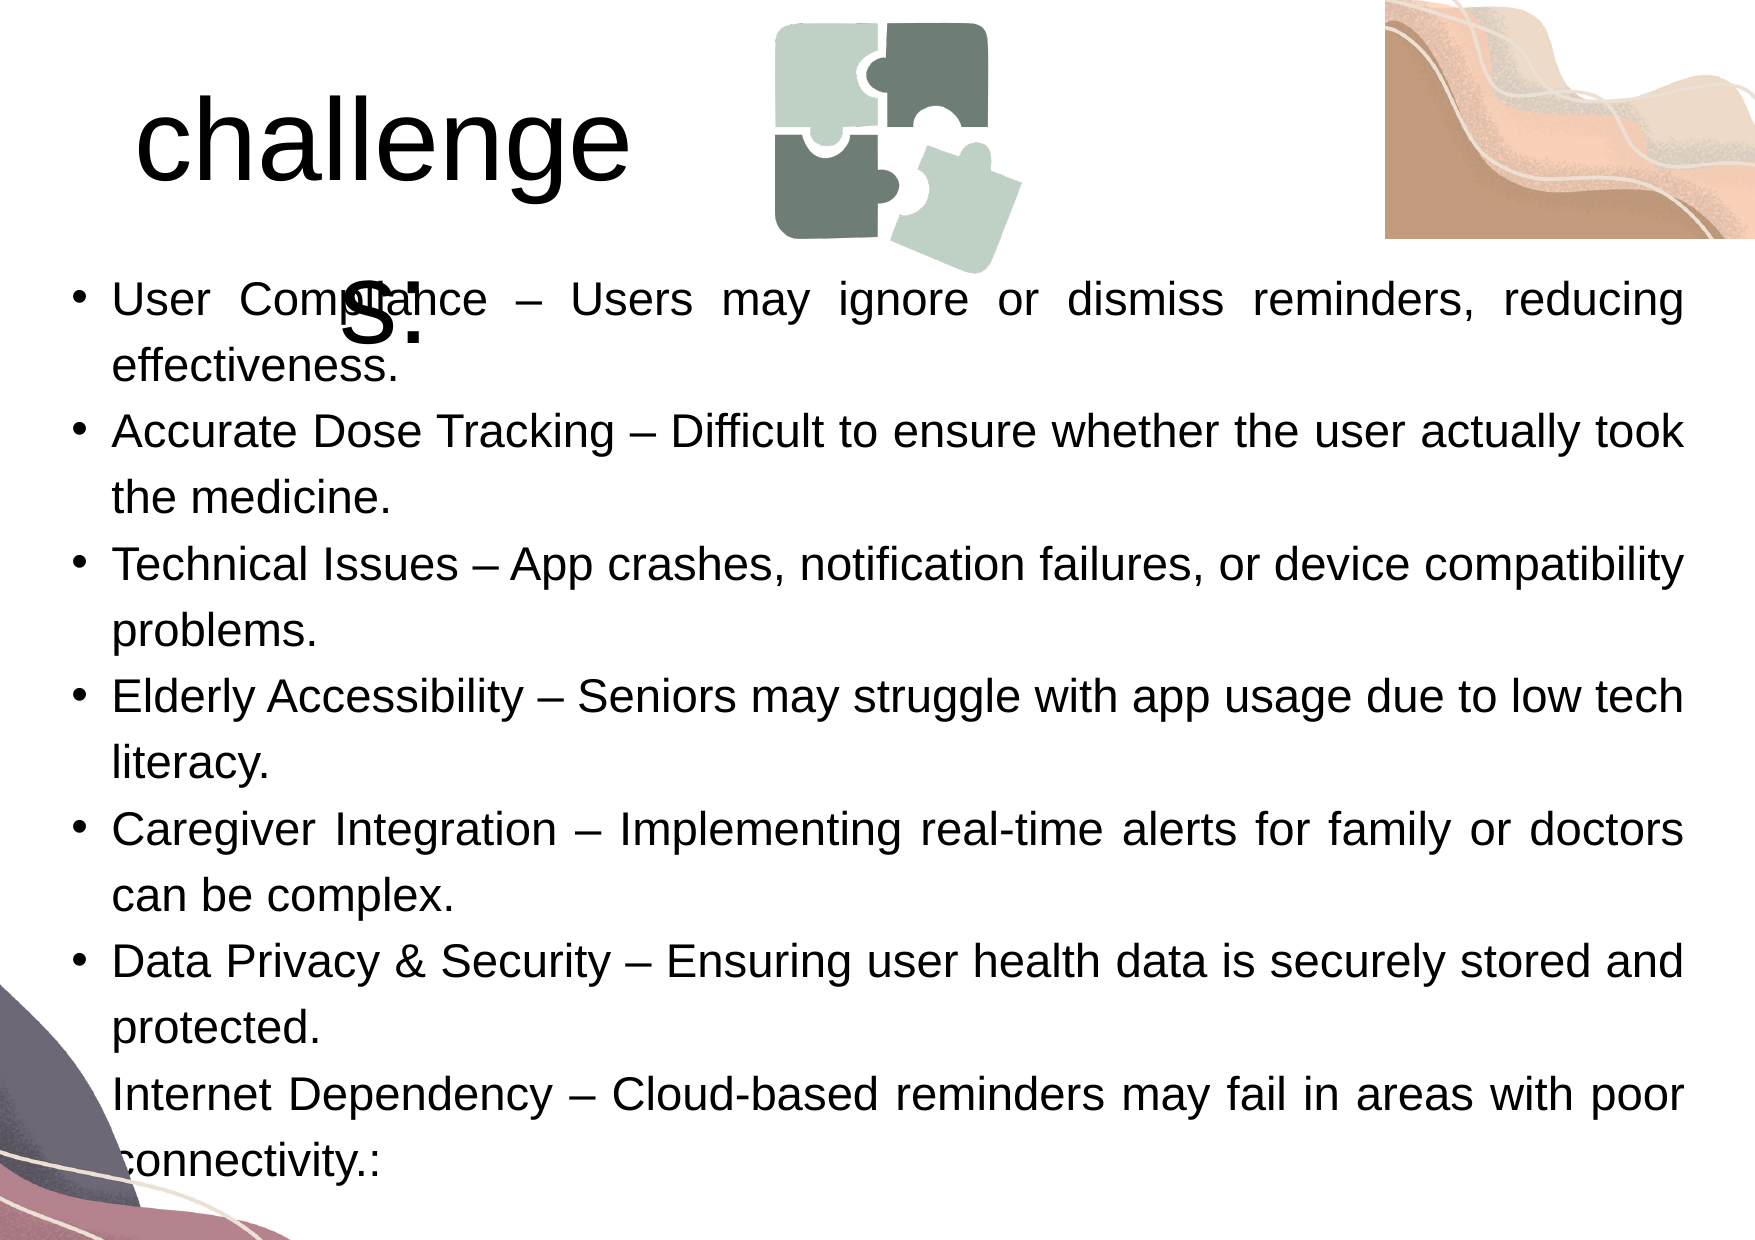

challenges:

User Compliance – Users may ignore or dismiss reminders, reducing effectiveness.
Accurate Dose Tracking – Difficult to ensure whether the user actually took the medicine.
Technical Issues – App crashes, notification failures, or device compatibility problems.
Elderly Accessibility – Seniors may struggle with app usage due to low tech literacy.
Caregiver Integration – Implementing real-time alerts for family or doctors can be complex.
Data Privacy & Security – Ensuring user health data is securely stored and protected.
Internet Dependency – Cloud-based reminders may fail in areas with poor connectivity.: